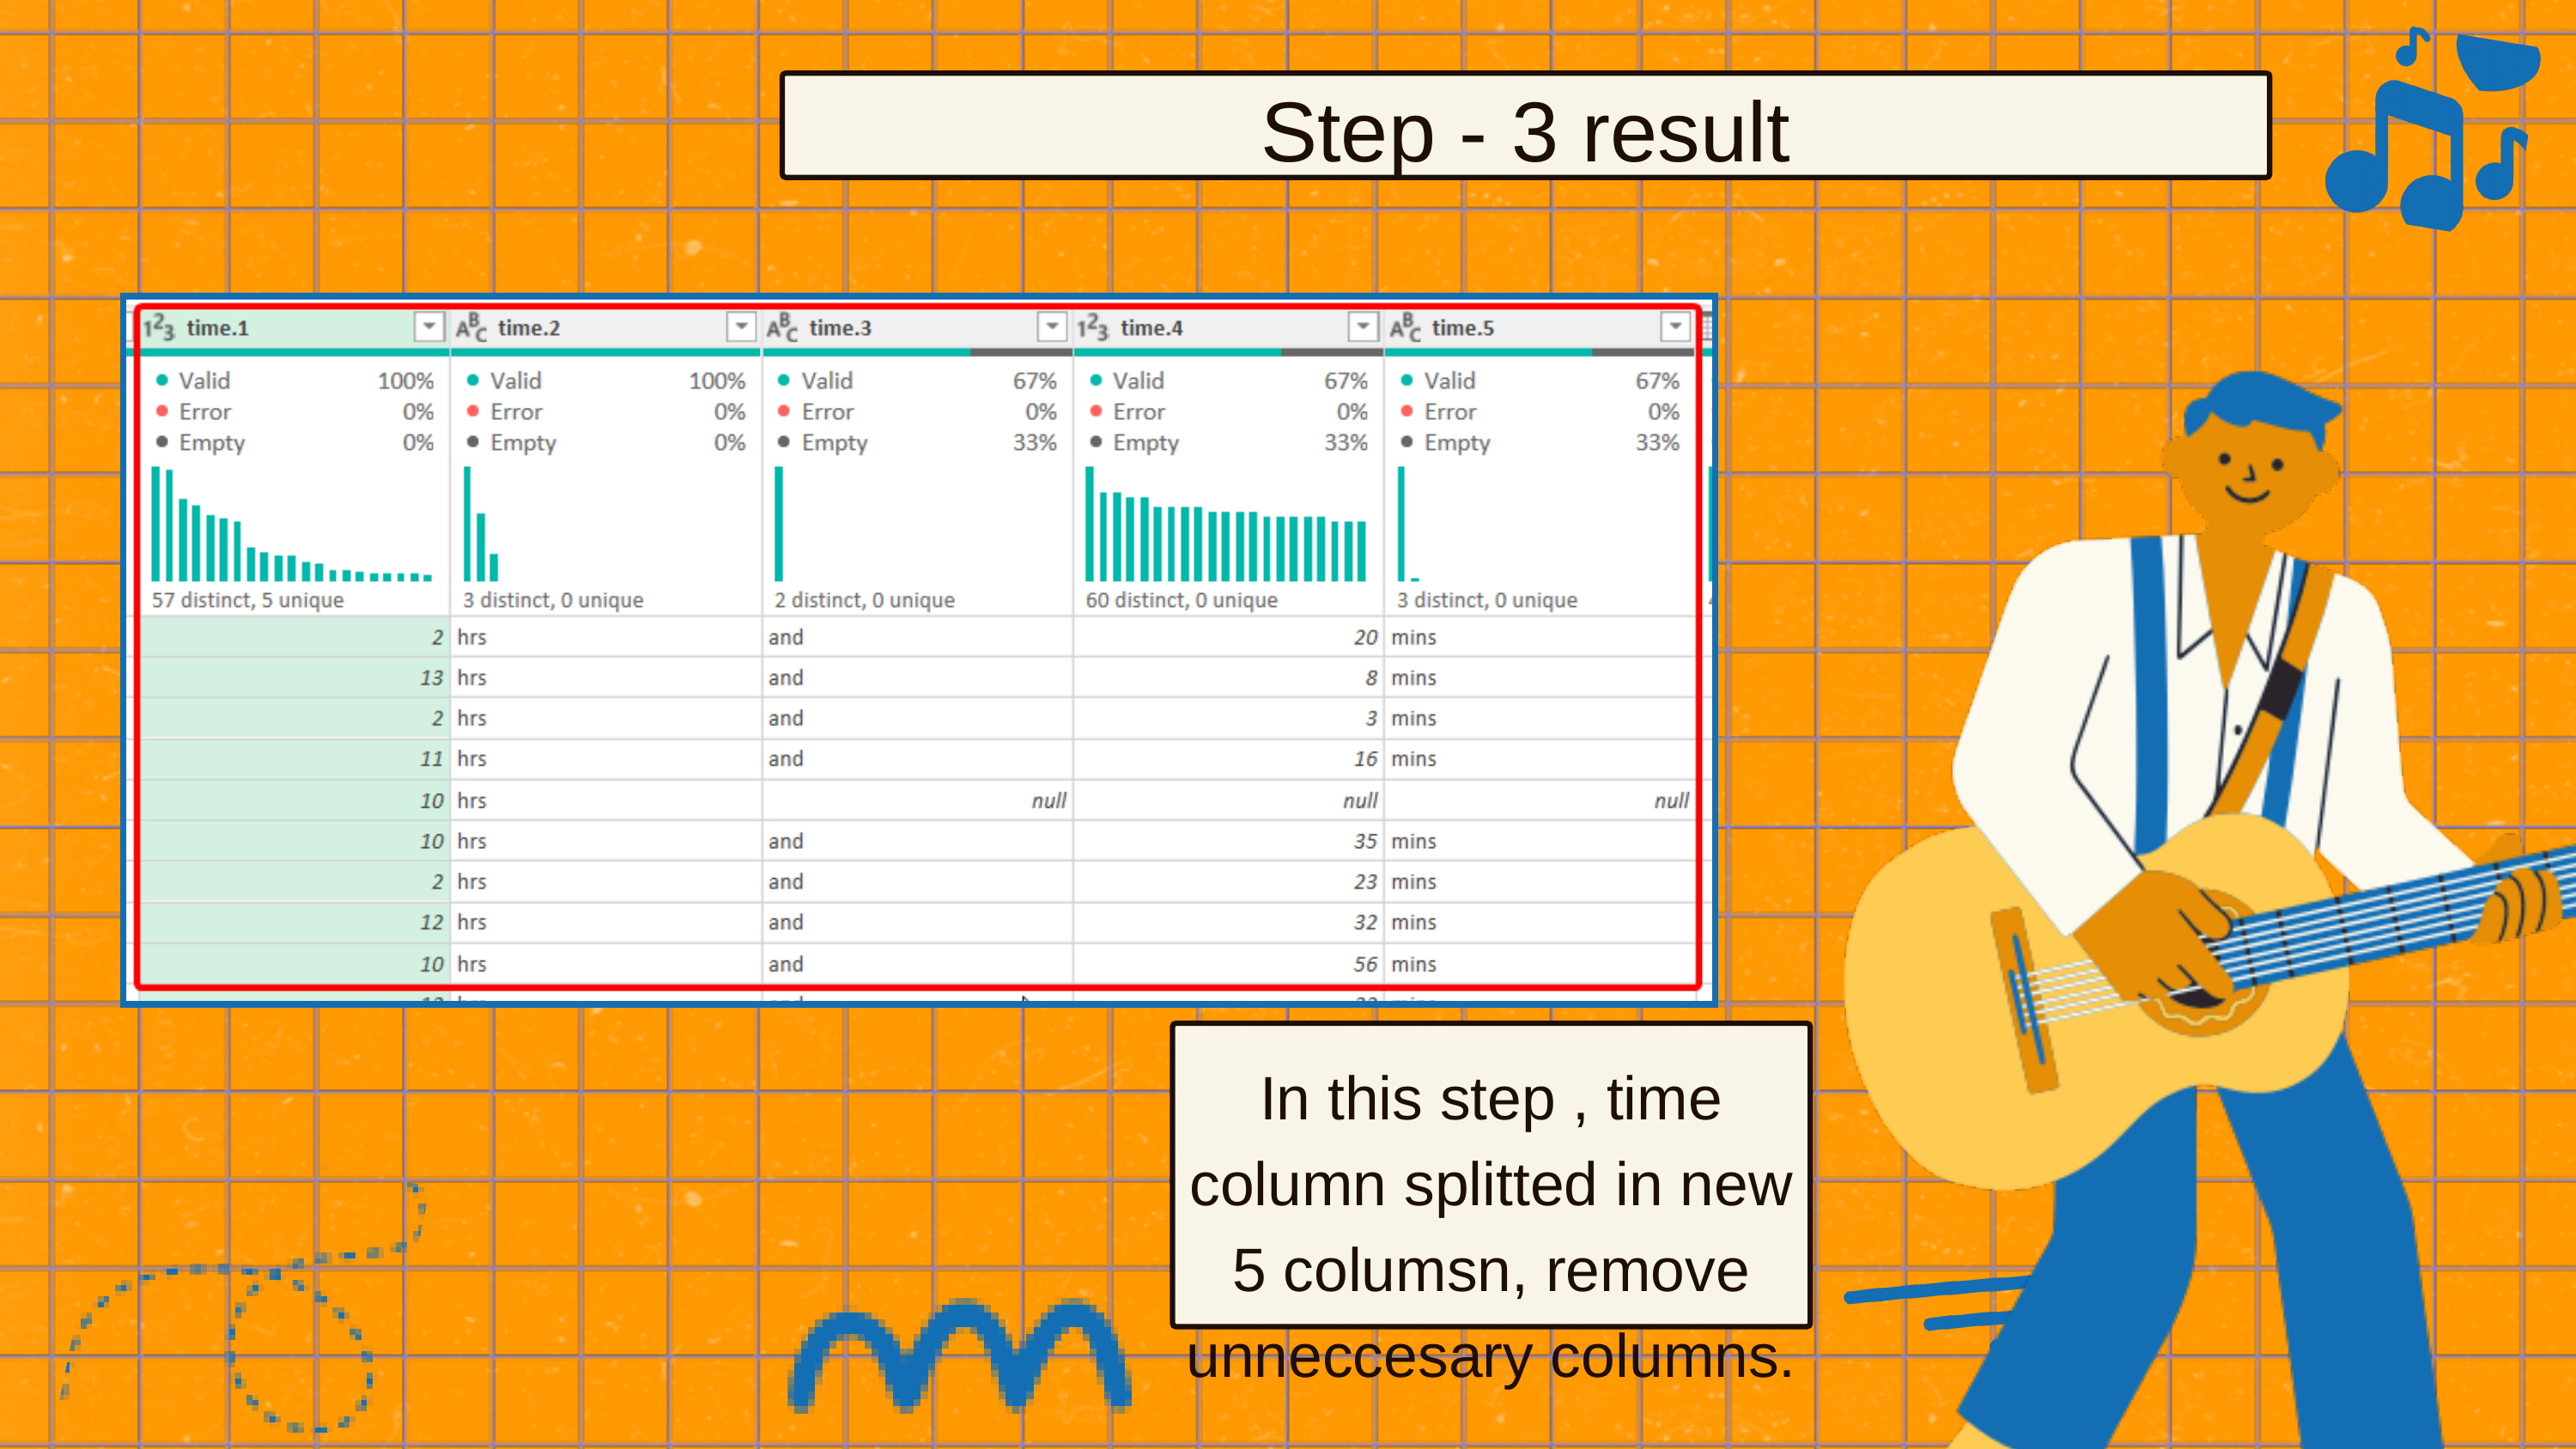

Step - 3 result

In this step , time column splitted in new 5 columsn, remove unneccesary columns.